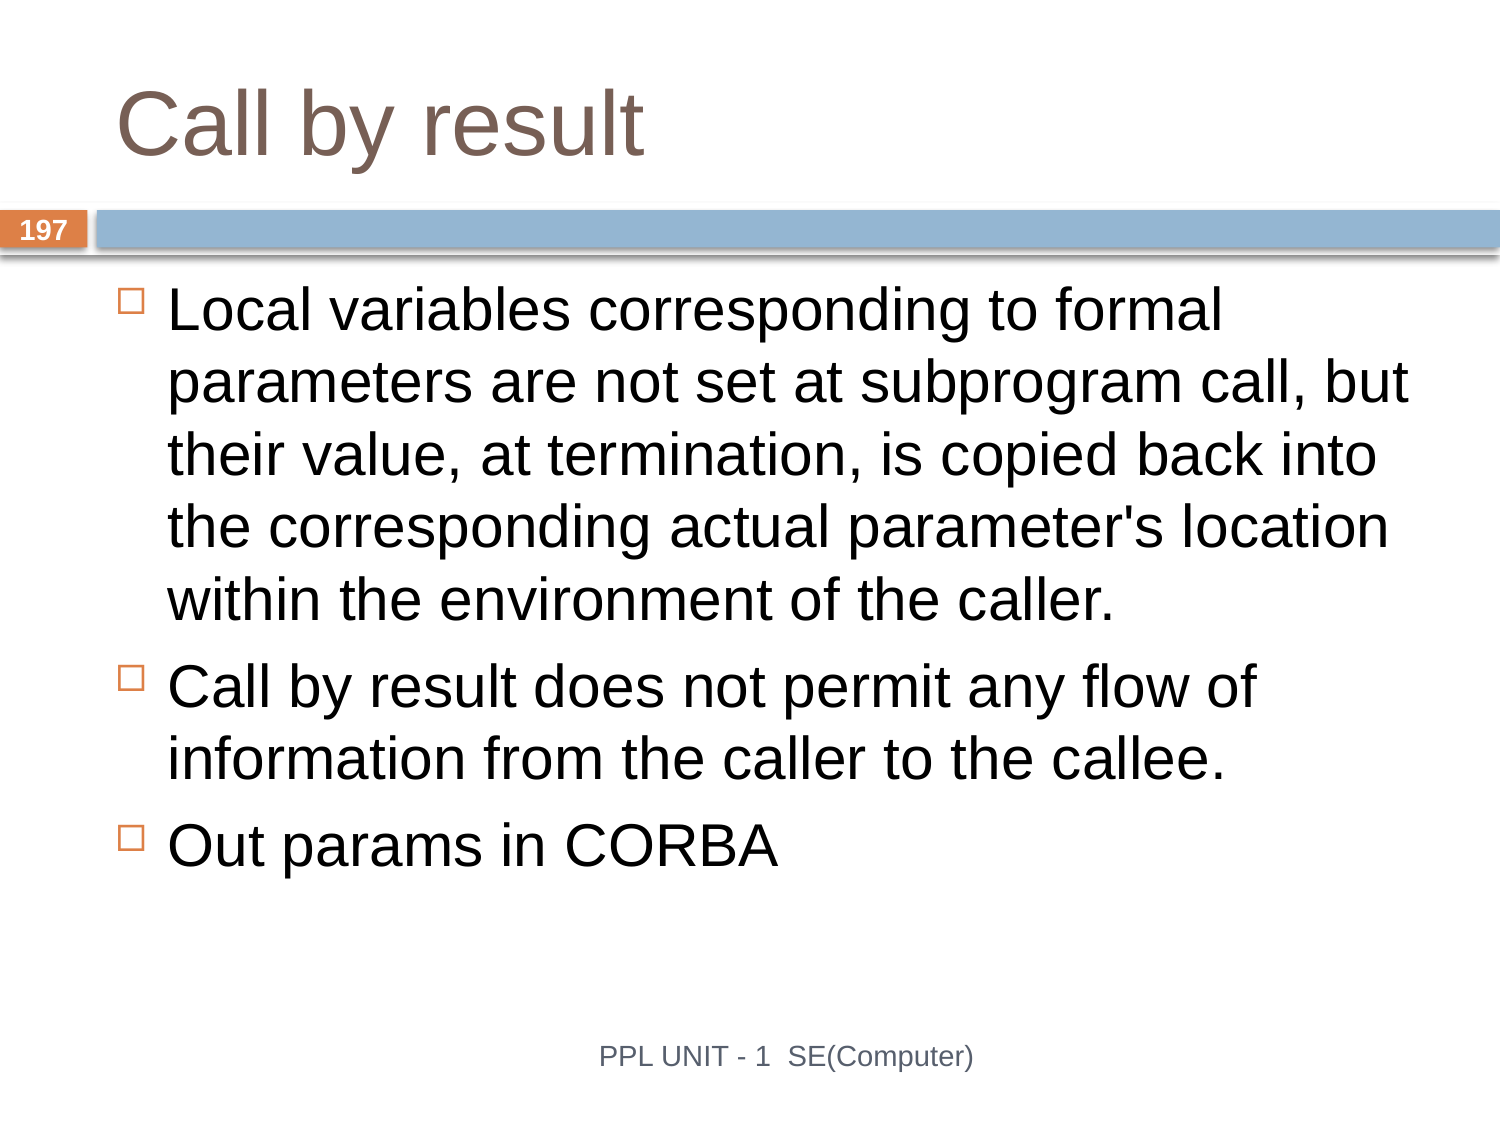

# Call by result
197
Local variables corresponding to formal parameters are not set at subprogram call, but their value, at termination, is copied back into the corresponding actual parameter's location within the environment of the caller.
Call by result does not permit any flow of information from the caller to the callee.
Out params in CORBA

PPL UNIT - 1  SE(Computer)